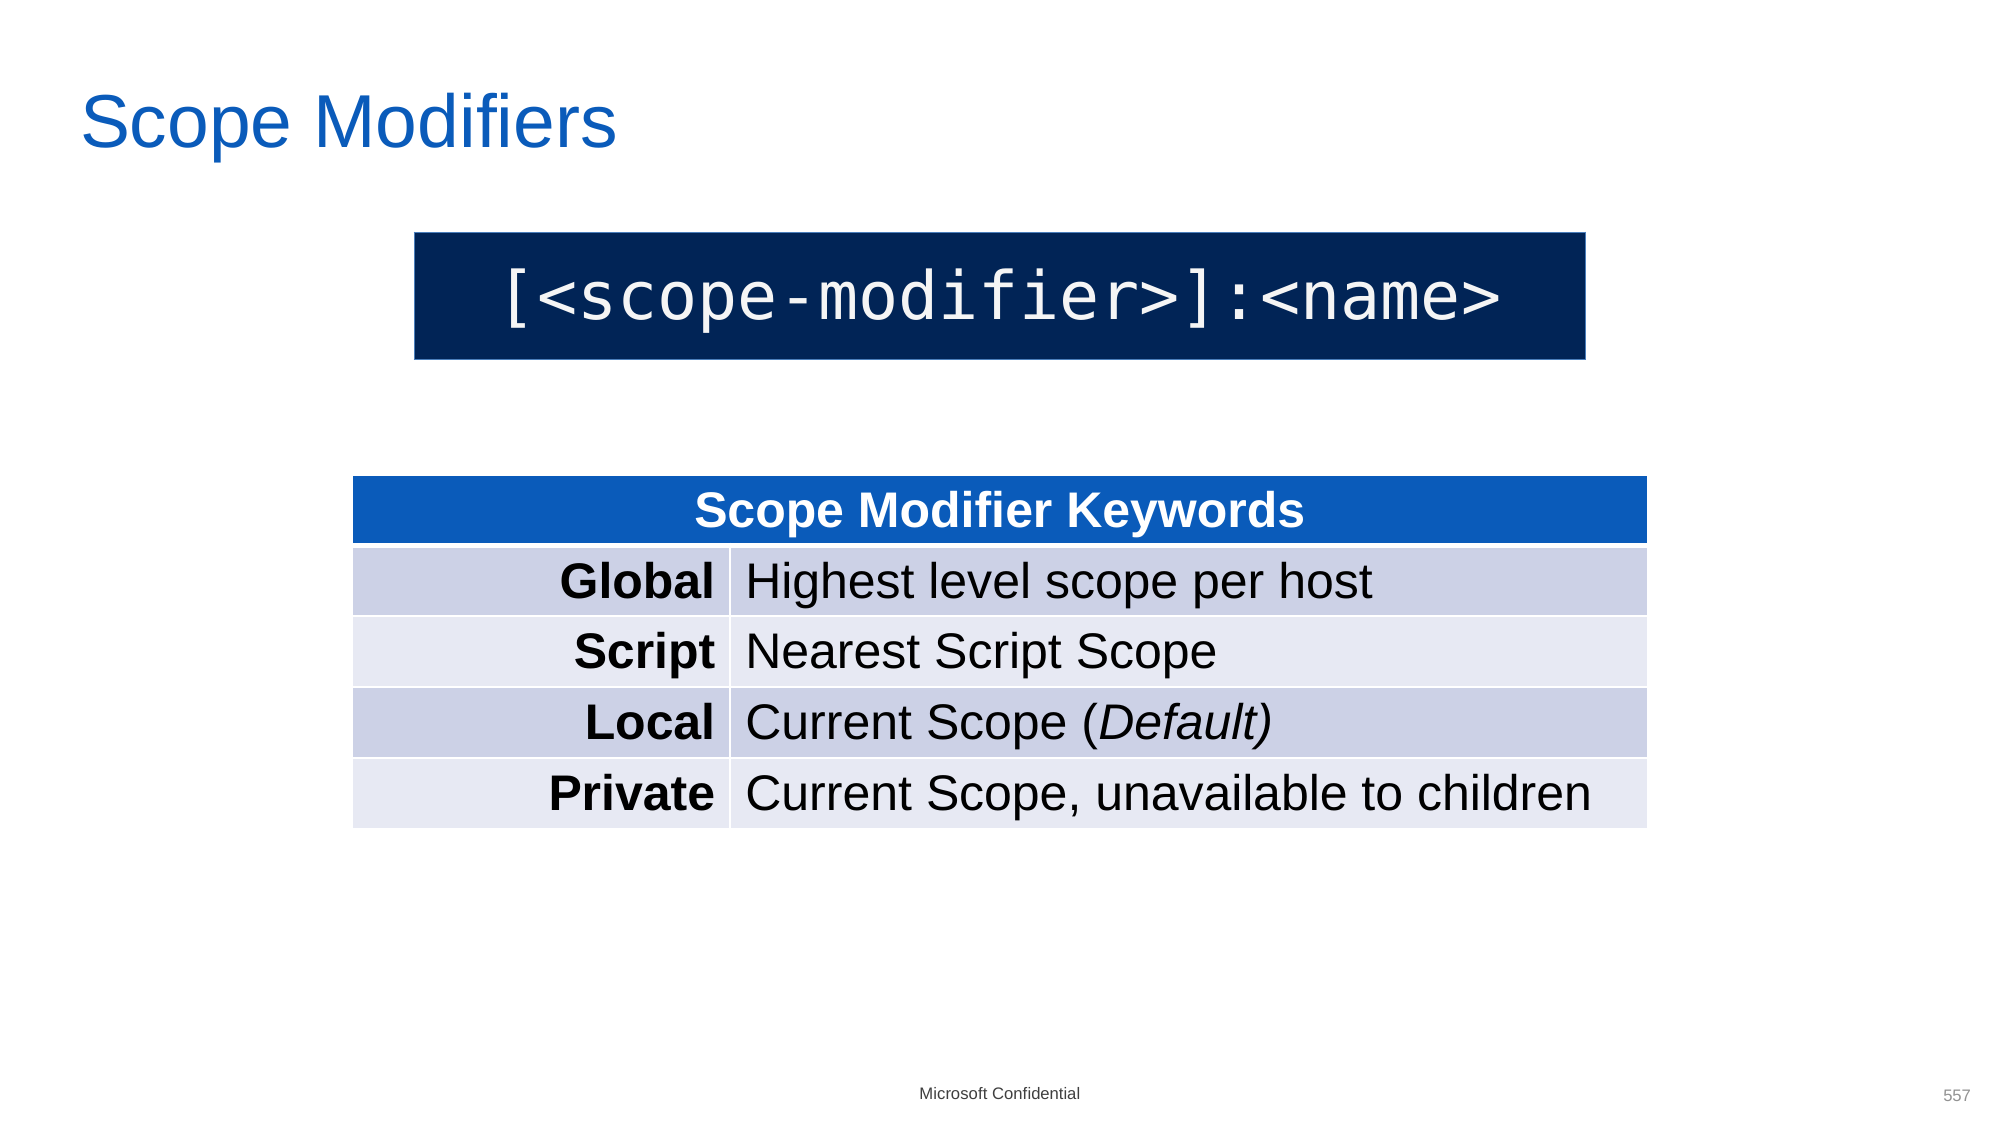

# Scope Modifiers
| [<scope-modifier>]:<name> |
| --- |
| Scope Modifier Keywords |  |
| --- | --- |
| Global | Highest level scope per host |
| Script | Nearest Script Scope |
| Local | Current Scope (Default) |
| Private | Current Scope, unavailable to children |
557